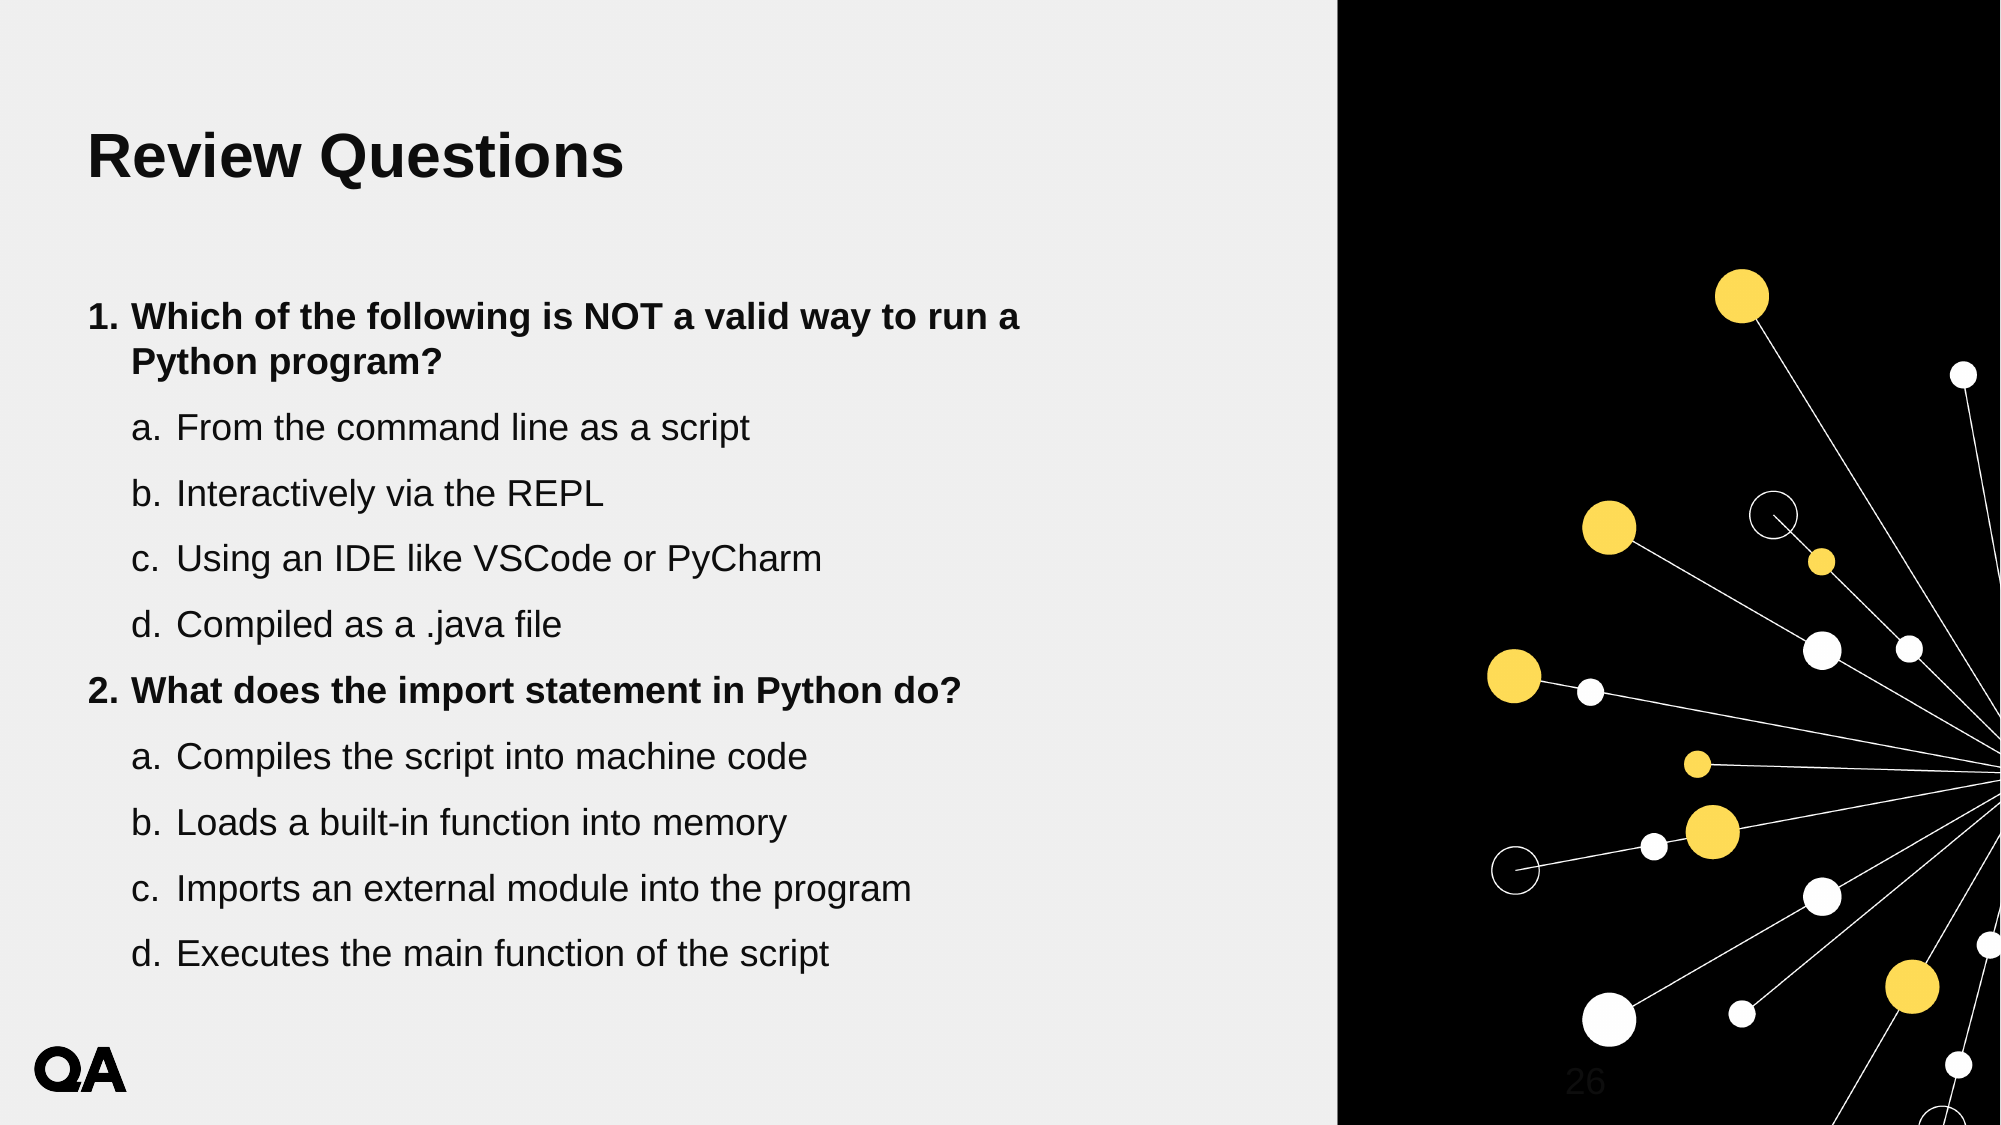

# Review Questions
Which of the following is NOT a valid way to run a Python program?
From the command line as a script
Interactively via the REPL
Using an IDE like VSCode or PyCharm
Compiled as a .java file
What does the import statement in Python do?
Compiles the script into machine code
Loads a built-in function into memory
Imports an external module into the program
Executes the main function of the script
26